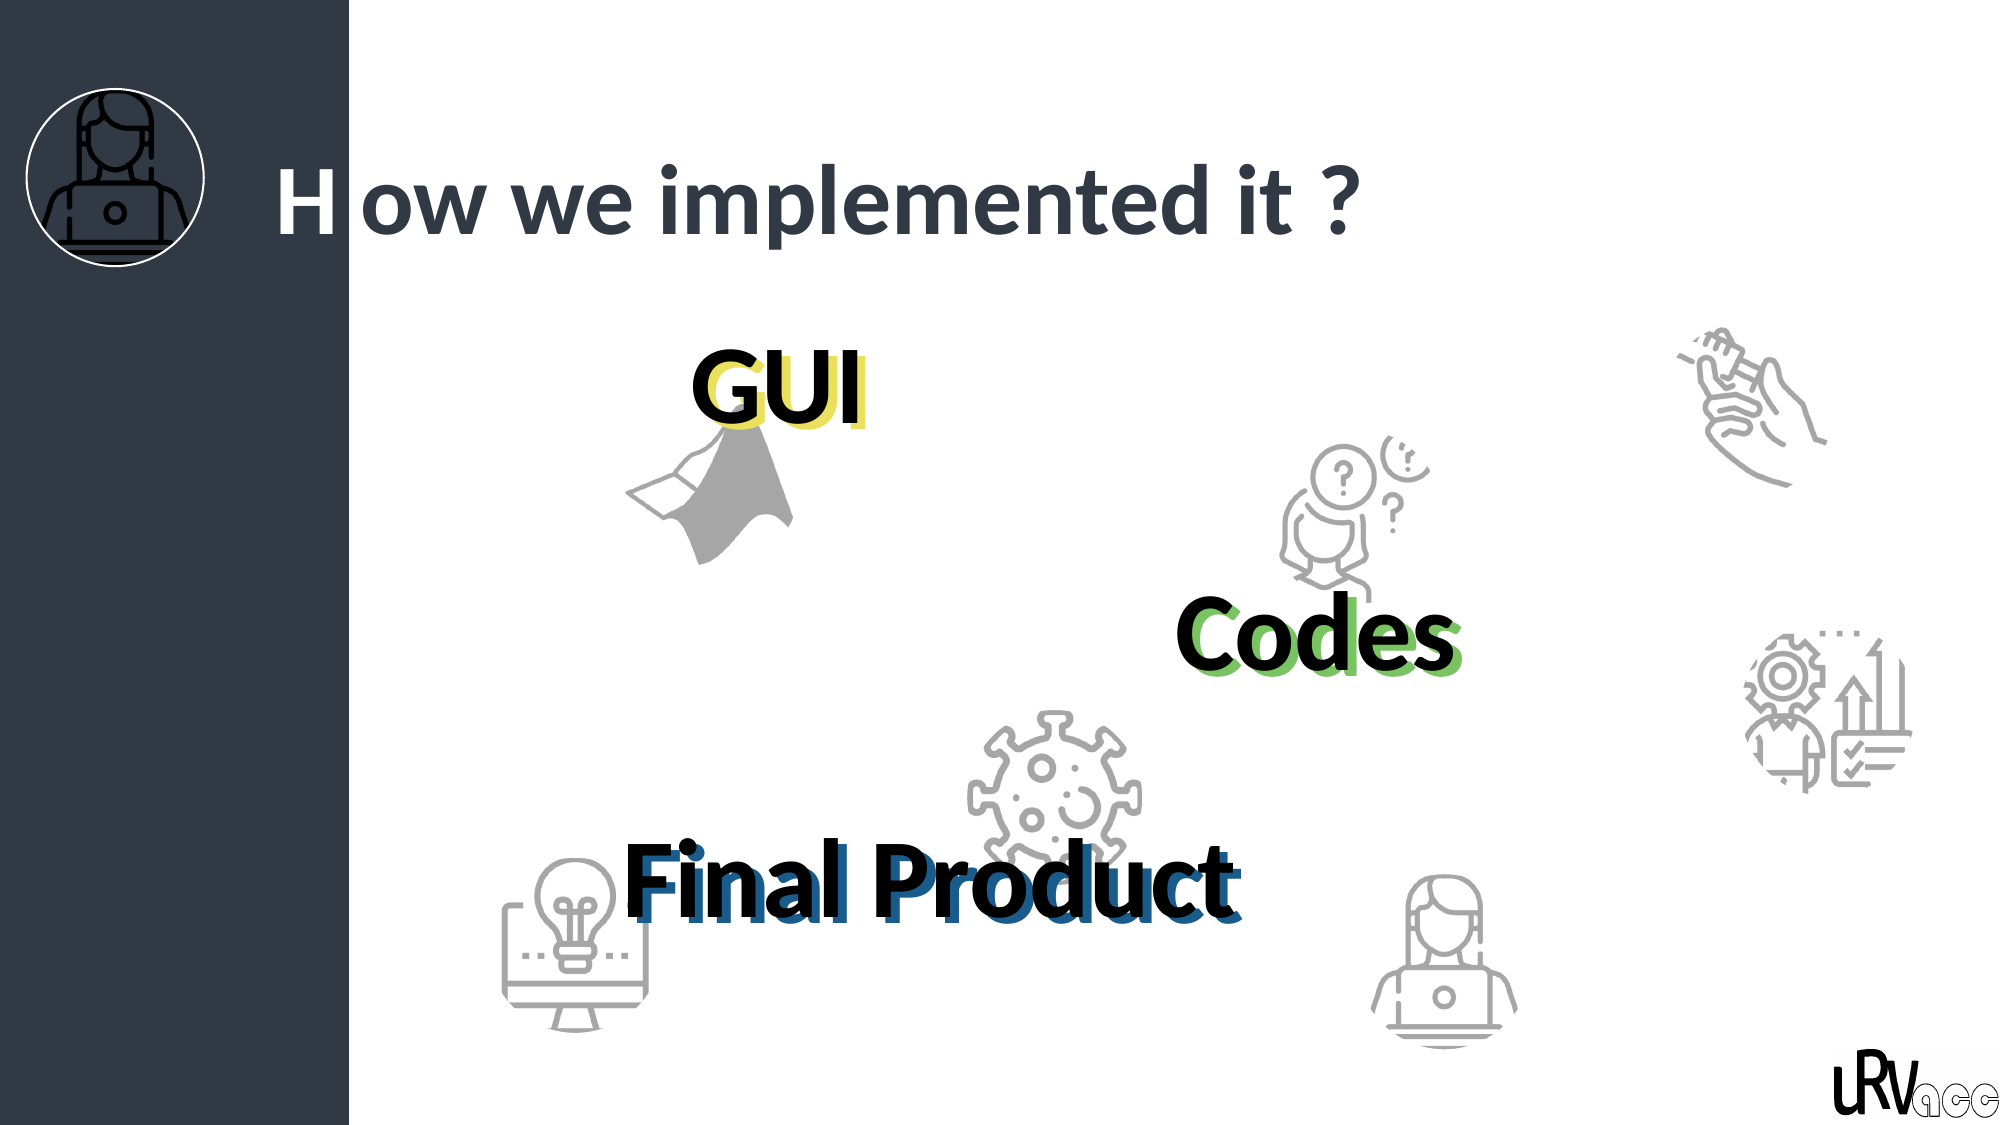

H ow we implemented it ?
GUI
GUI
Codes
Codes
Final Product
Final Product